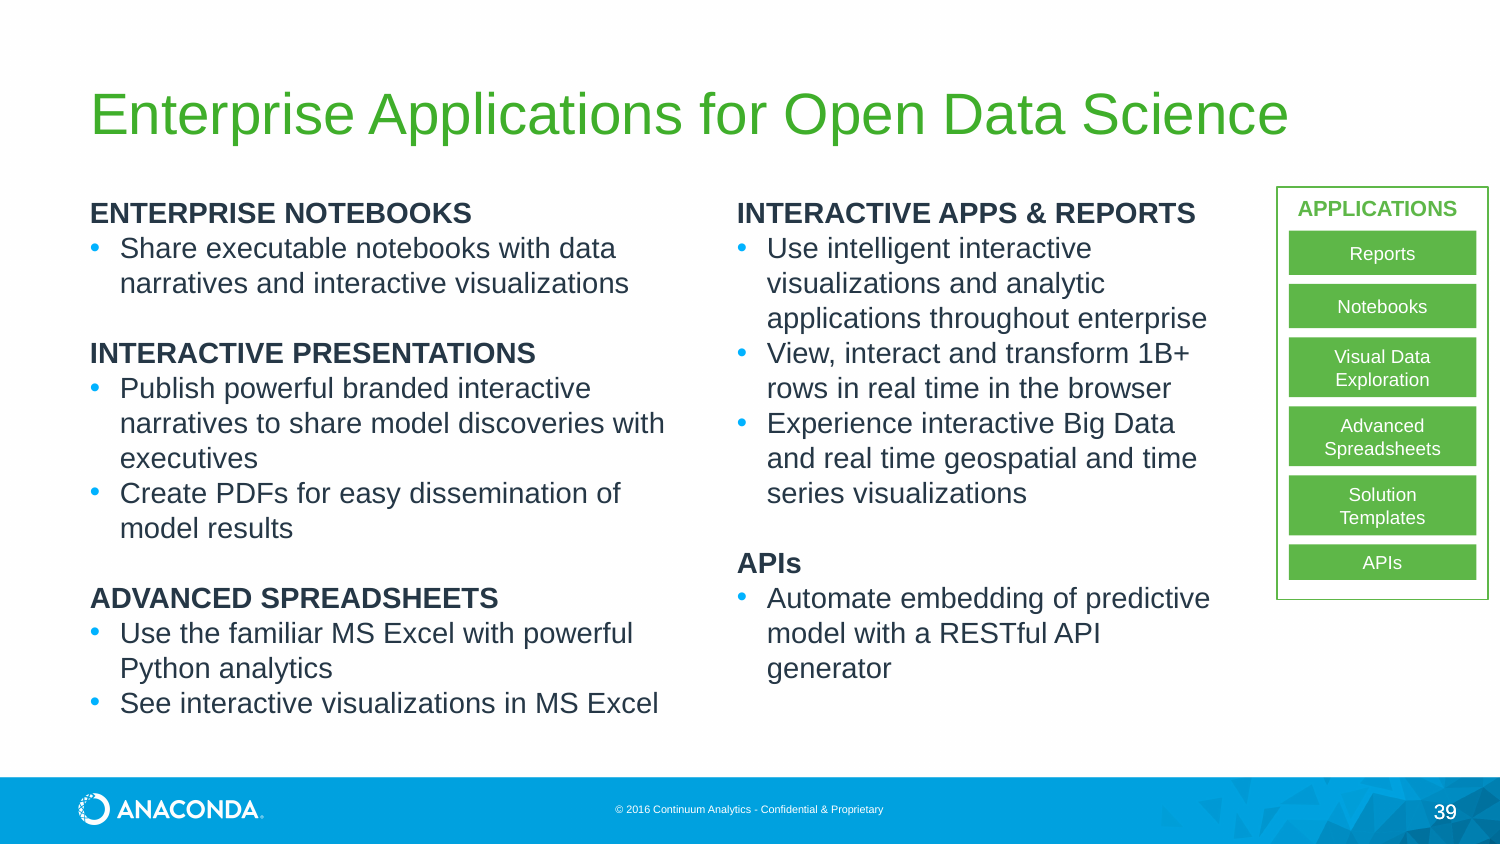

# Enterprise Applications for Open Data Science
INTERACTIVE APPS & REPORTS
Use intelligent interactive visualizations and analytic applications throughout enterprise
View, interact and transform 1B+ rows in real time in the browser
Experience interactive Big Data and real time geospatial and time series visualizations
APIs
Automate embedding of predictive model with a RESTful API generator
APPLICATIONS
ENTERPRISE NOTEBOOKS
Share executable notebooks with data narratives and interactive visualizations
INTERACTIVE PRESENTATIONS
Publish powerful branded interactive narratives to share model discoveries with executives
Create PDFs for easy dissemination of model results
ADVANCED SPREADSHEETS
Use the familiar MS Excel with powerful Python analytics
See interactive visualizations in MS Excel

Reports
Notebooks
Visual Data Exploration
Advanced Spreadsheets
Solution Templates
APIs